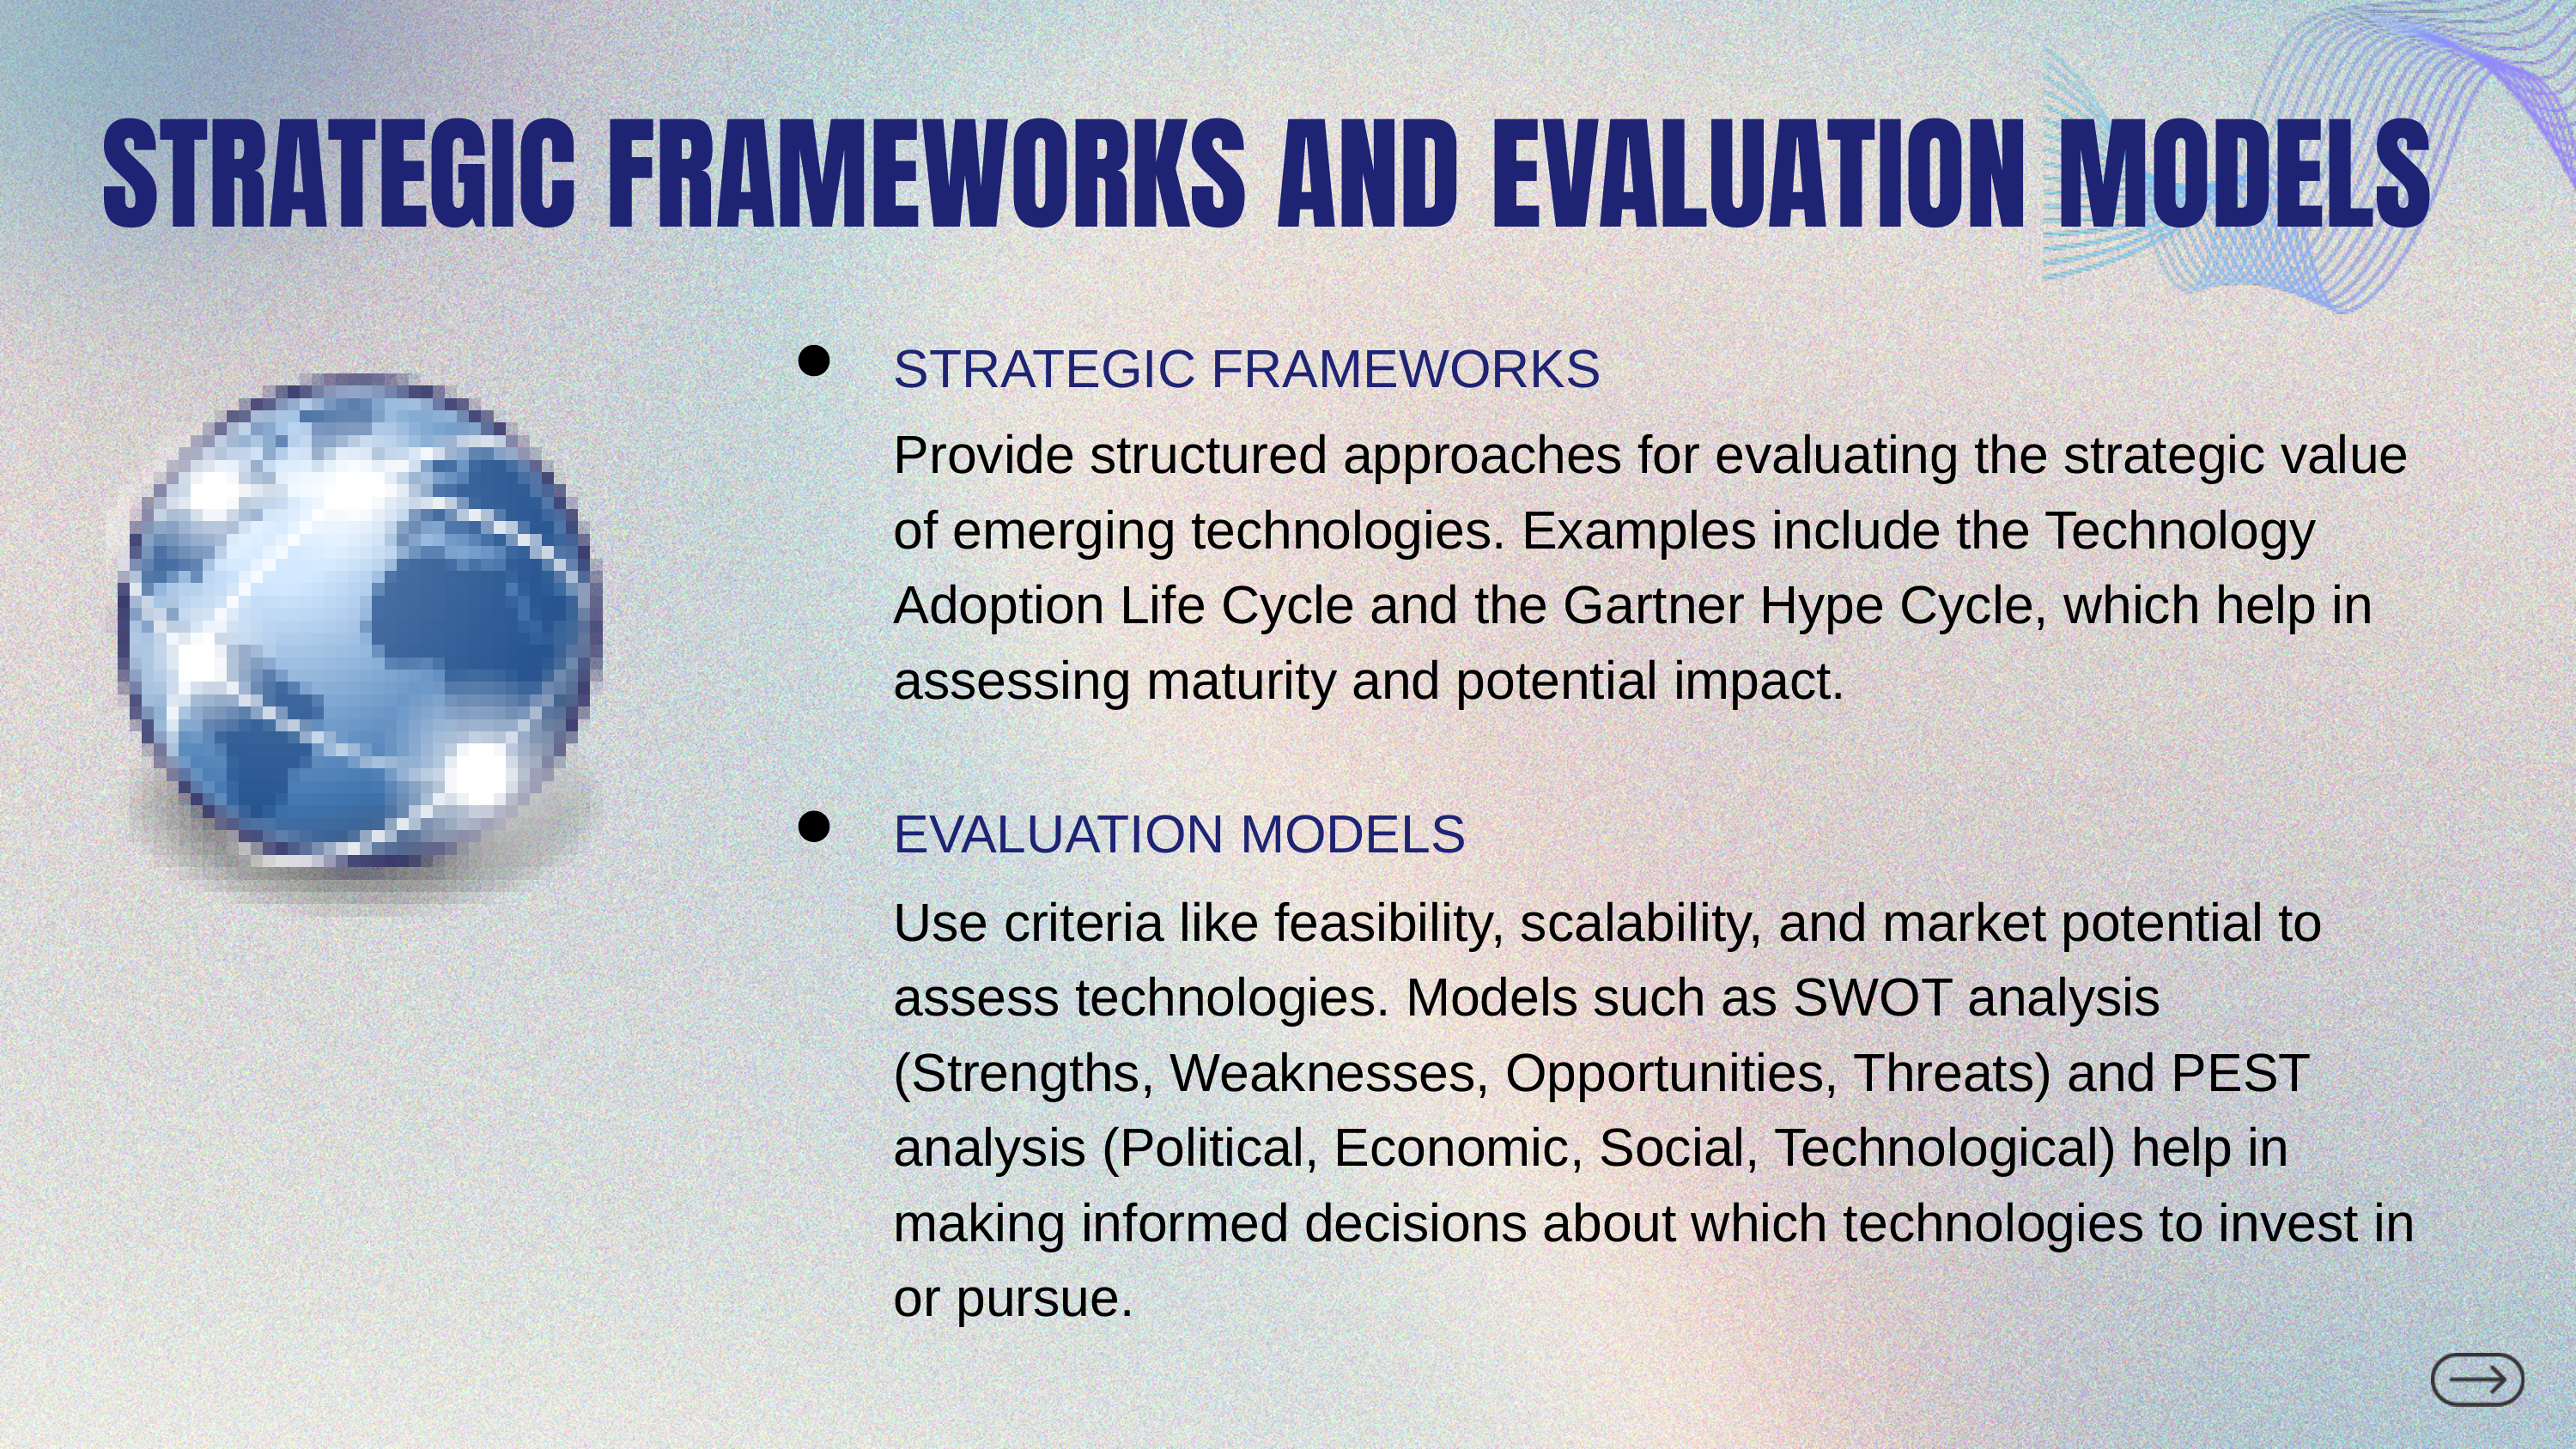

STRATEGIC FRAMEWORKS AND EVALUATION MODELS
STRATEGIC FRAMEWORKS

Provide structured approaches for evaluating the strategic value of emerging technologies. Examples include the Technology Adoption Life Cycle and the Gartner Hype Cycle, which help in assessing maturity and potential impact.
EVALUATION MODELS

Use criteria like feasibility, scalability, and market potential to assess technologies. Models such as SWOT analysis (Strengths, Weaknesses, Opportunities, Threats) and PEST analysis (Political, Economic, Social, Technological) help in making informed decisions about which technologies to invest in or pursue.